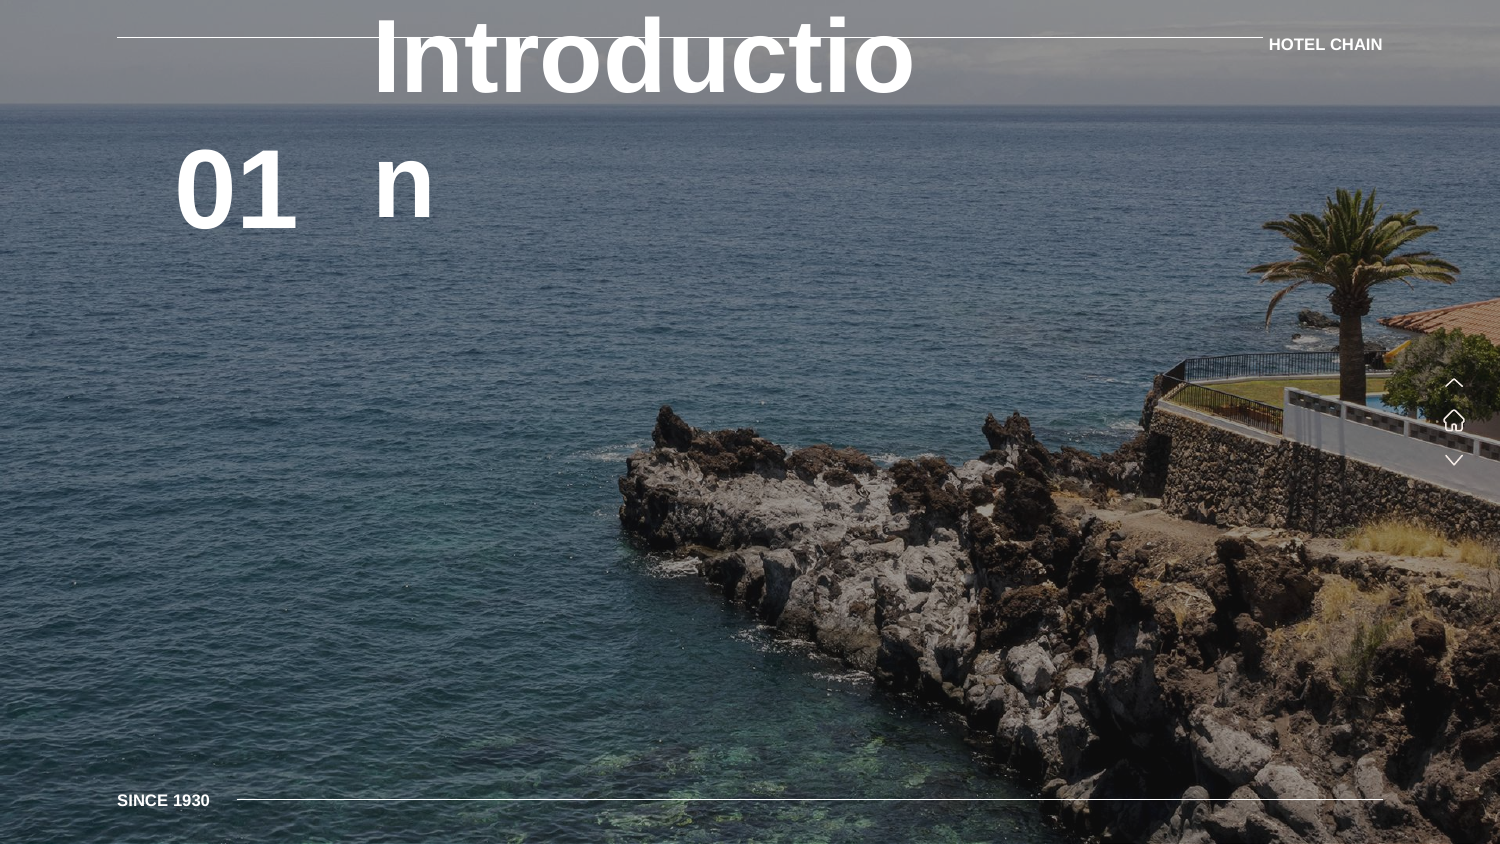

HOTEL CHAIN
# Introduction
01

SINCE 1930